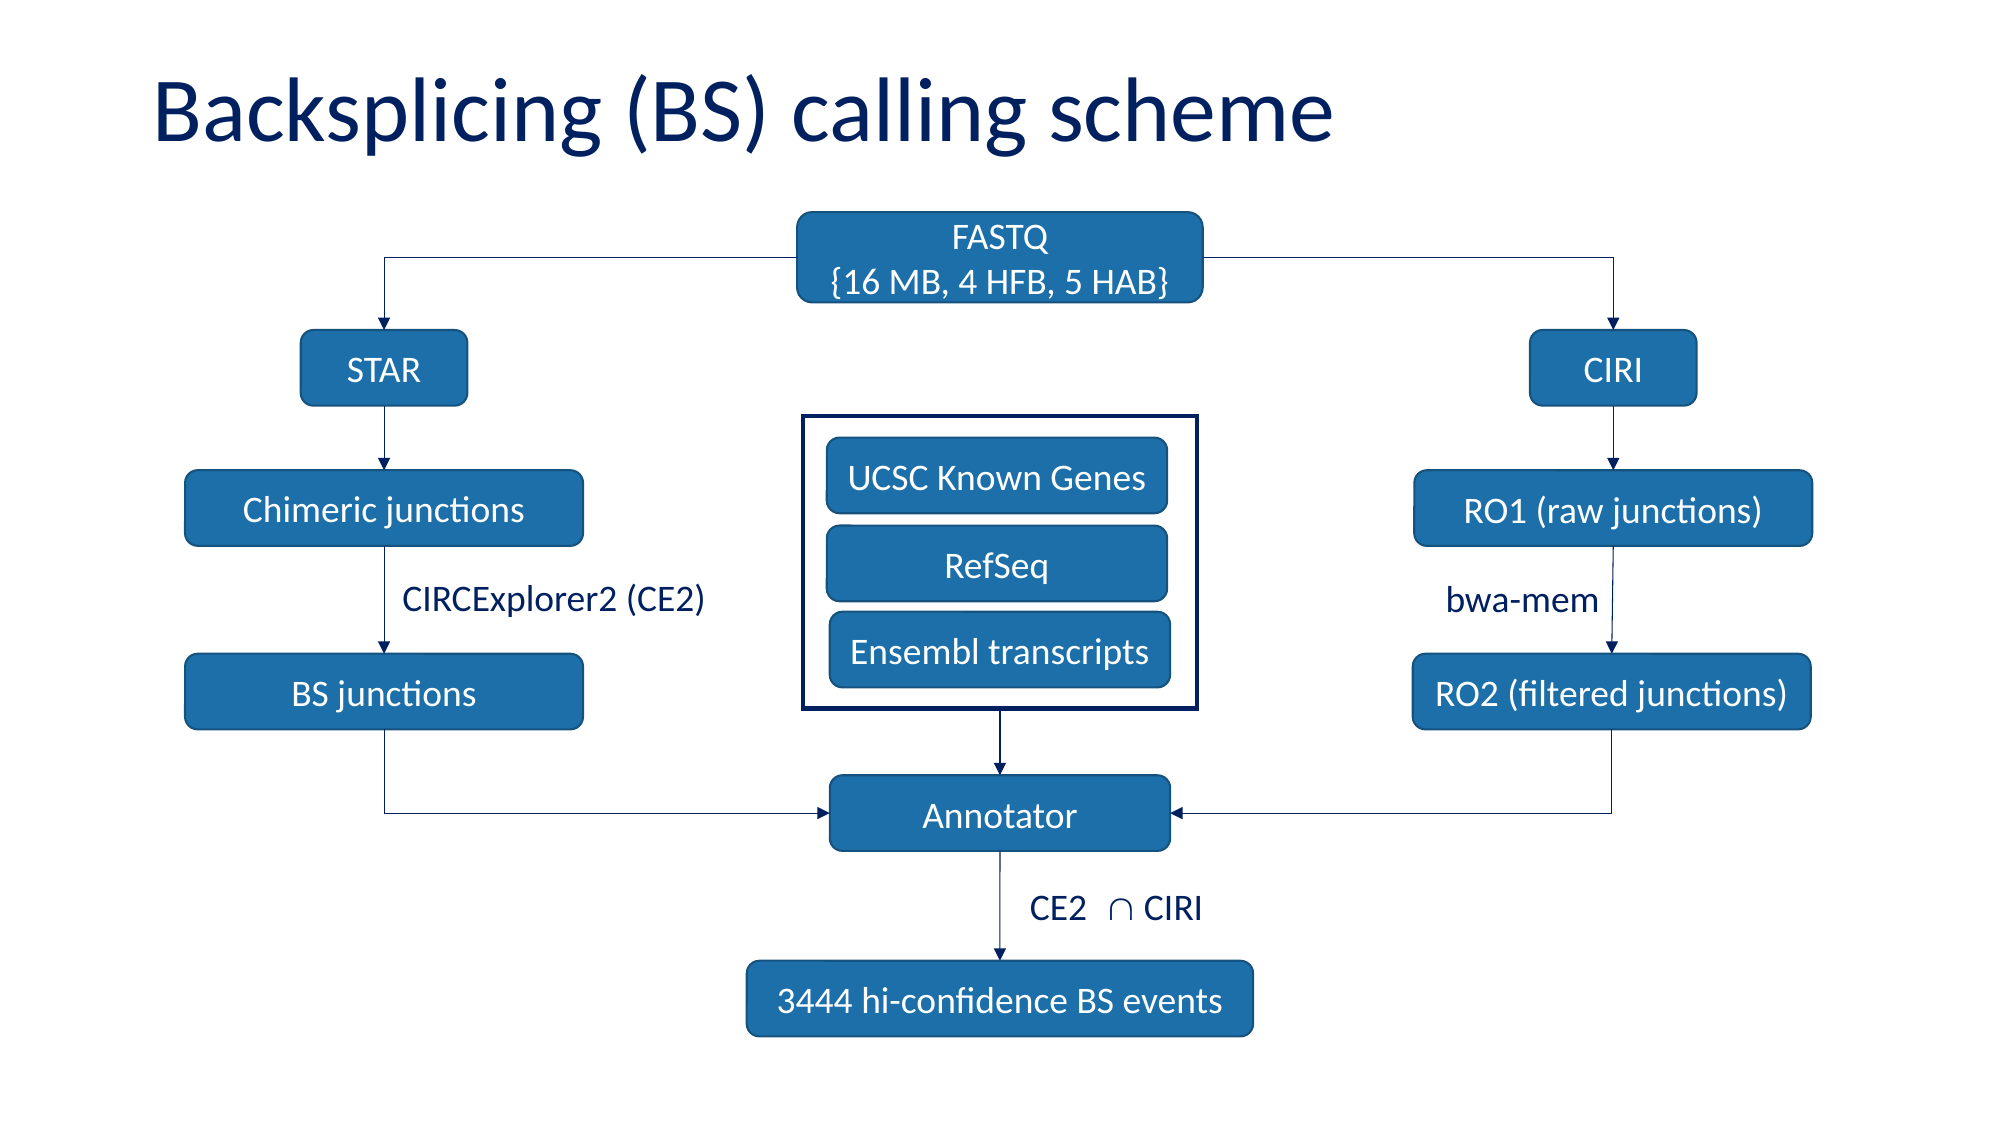

# Backsplicing (BS) calling scheme
FASTQ
{16 MB, 4 HFB, 5 HAB}
STAR
CIRI

UCSC Known Genes
Chimeric junctions
RO1 (raw junctions)
RefSeq
CIRCExplorer2 (CE2)
bwa-mem
Ensembl transcripts
BS junctions
RO2 (filtered junctions)
Annotator
CE2 ∩ CIRI
3444 hi-confidence BS events